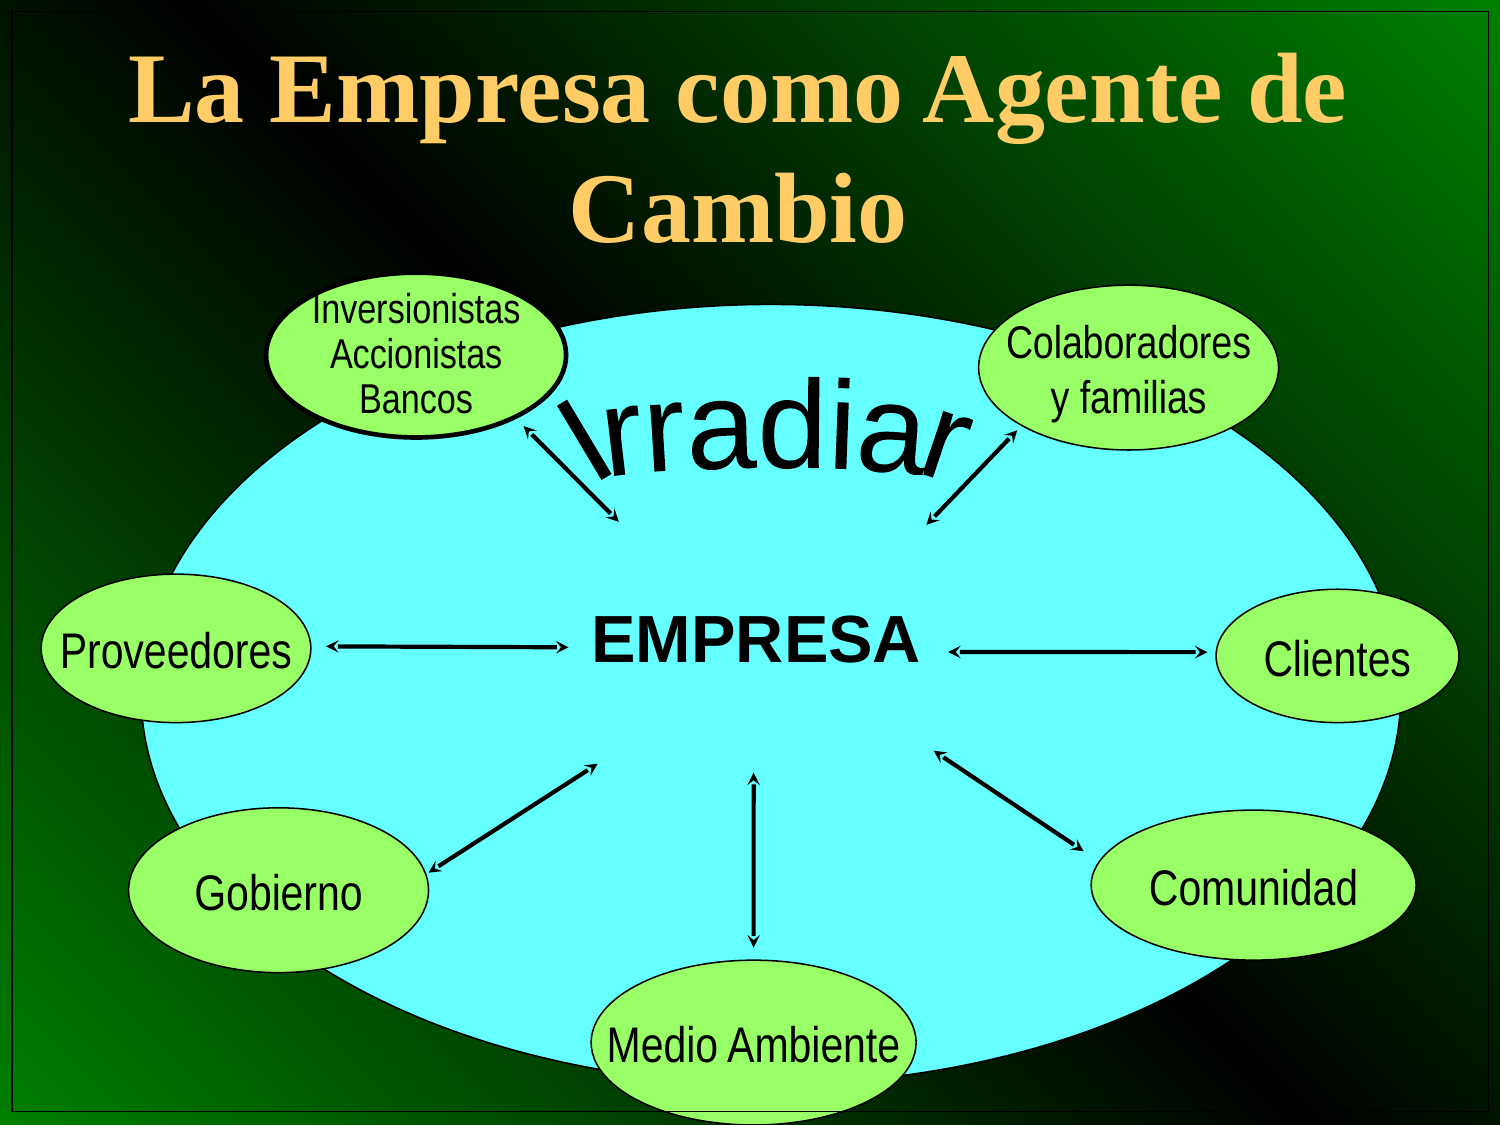

La Empresa como Agente de Cambio
Inversionistas
Accionistas
Bancos
Colaboradores
y familias

Irradiar

Proveedores
EMPRESA
Clientes

Gobierno
Comunidad
Medio Ambiente